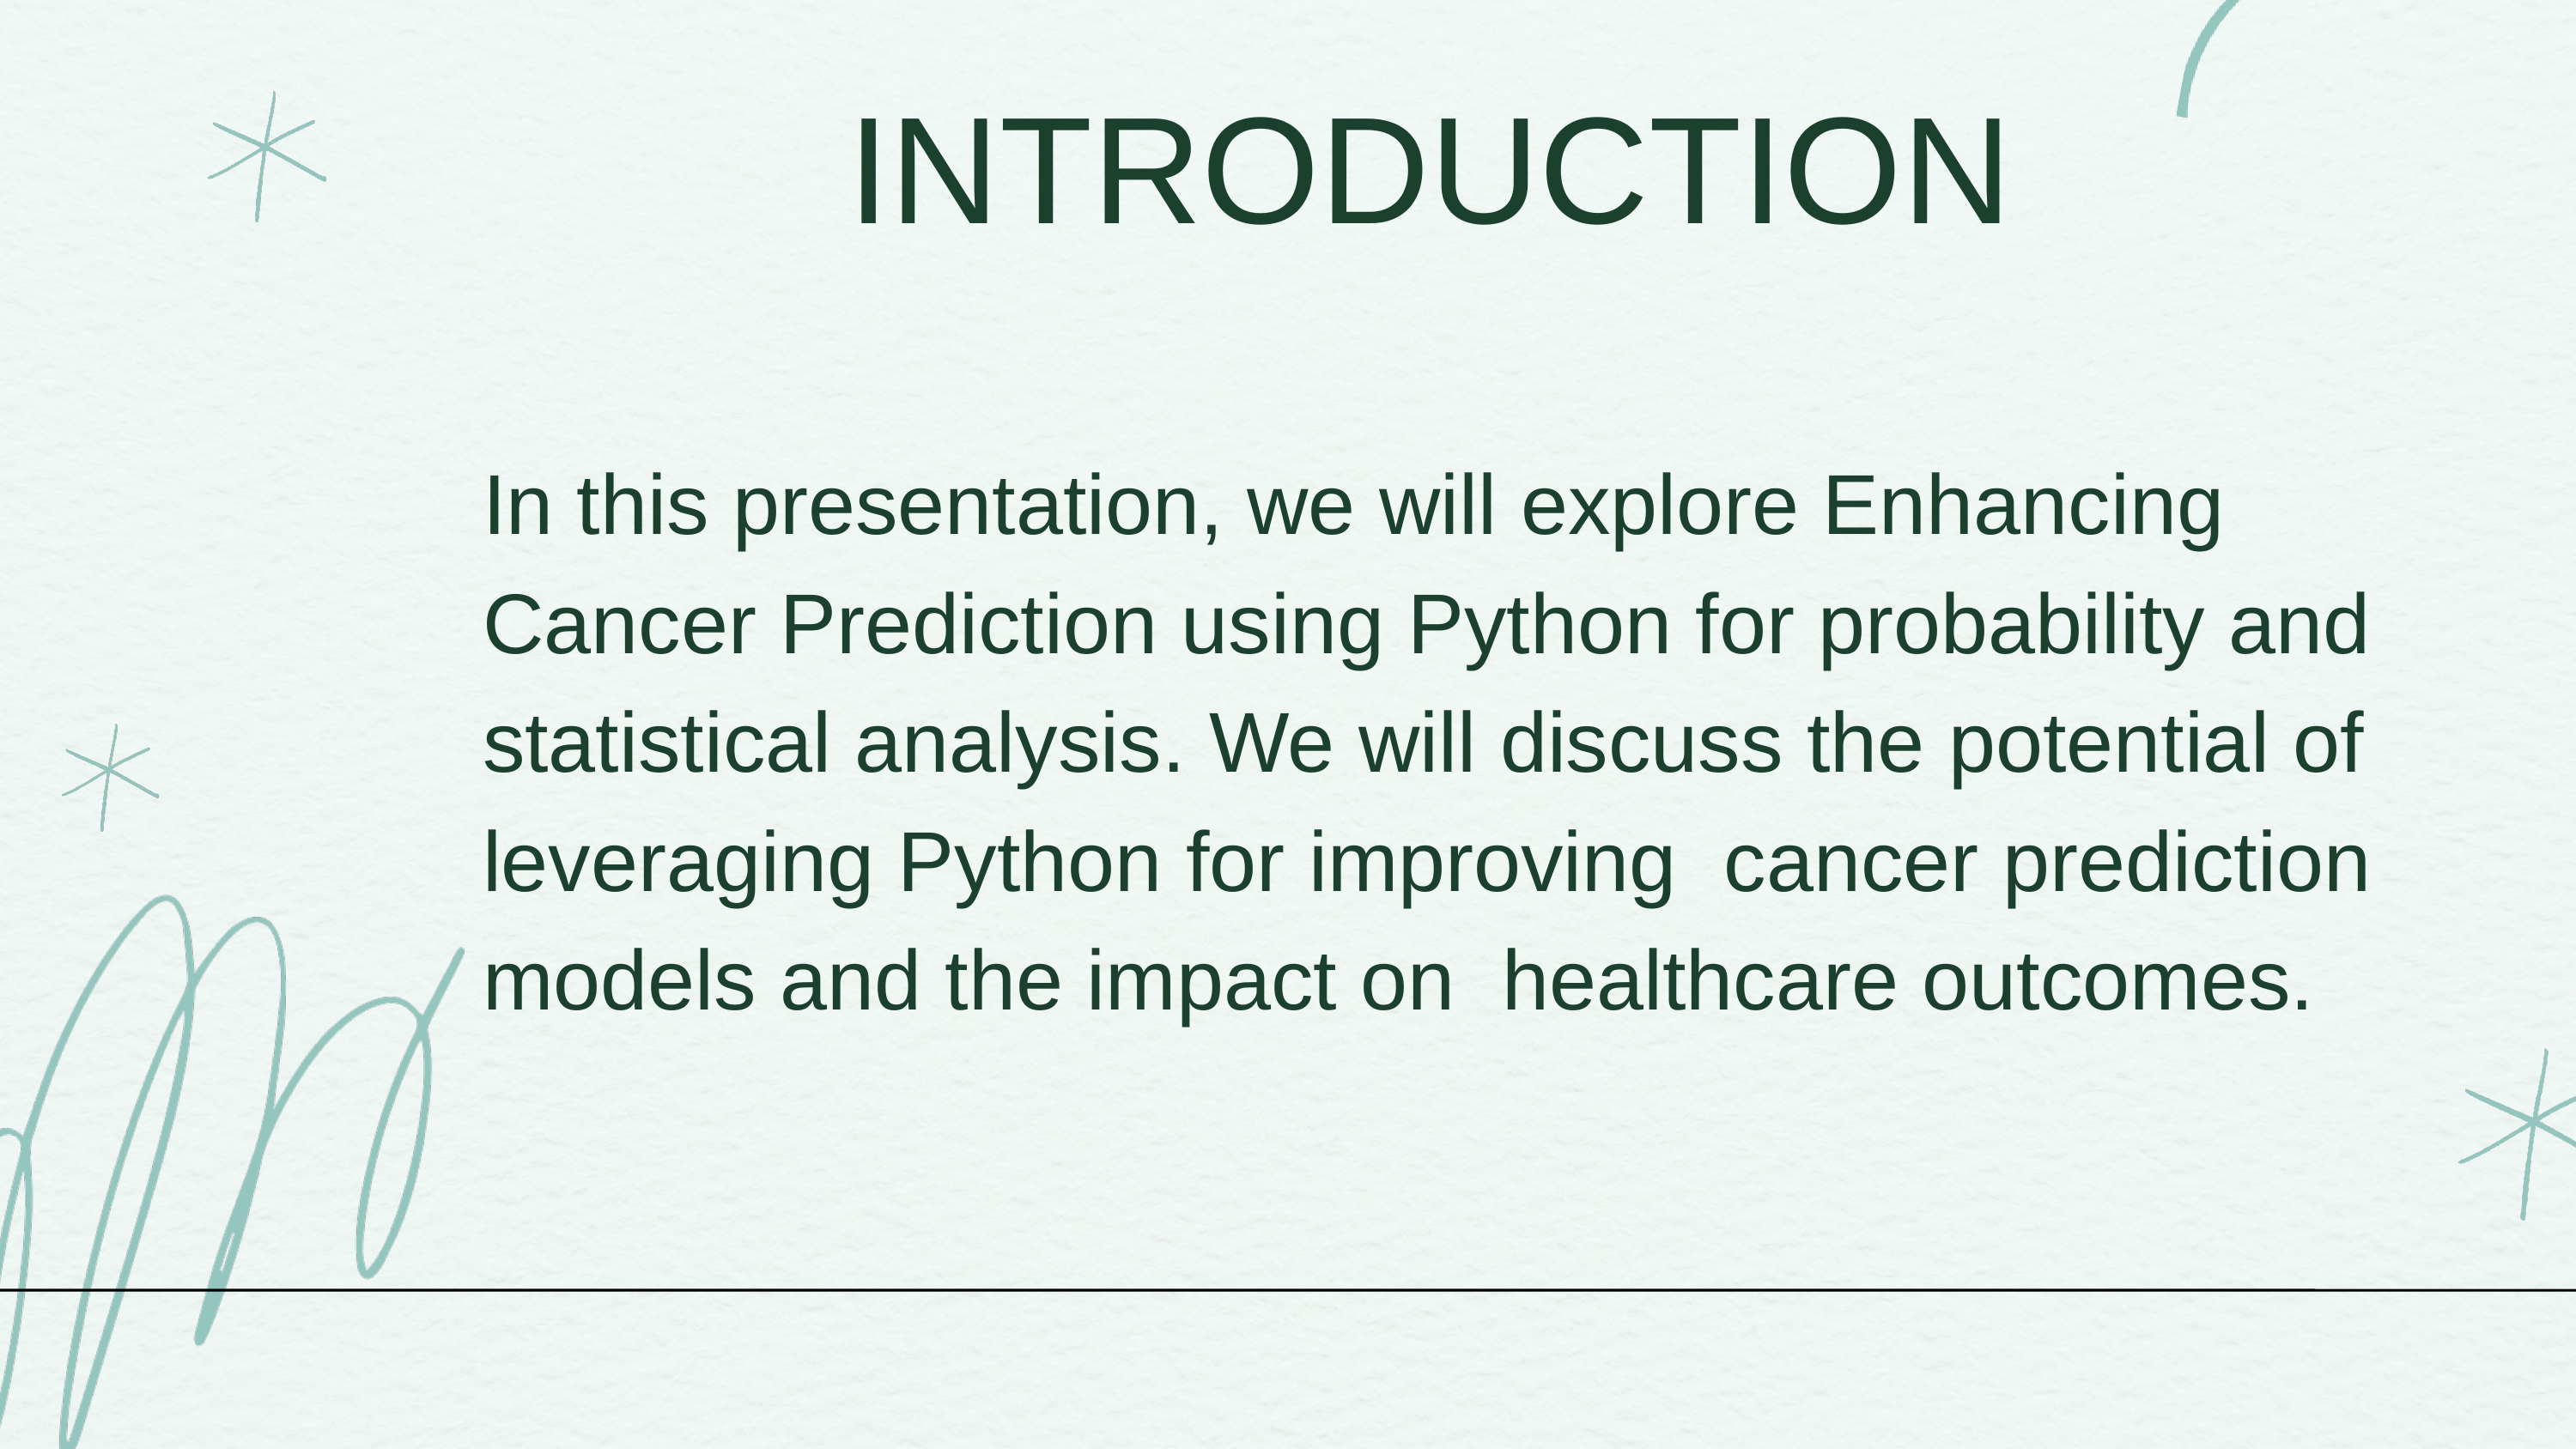

INTRODUCTION

In this presentation, we will explore Enhancing  Cancer Prediction using Python for probability and statistical analysis. We will discuss the potential of leveraging Python for improving  cancer prediction models and the impact on  healthcare outcomes.